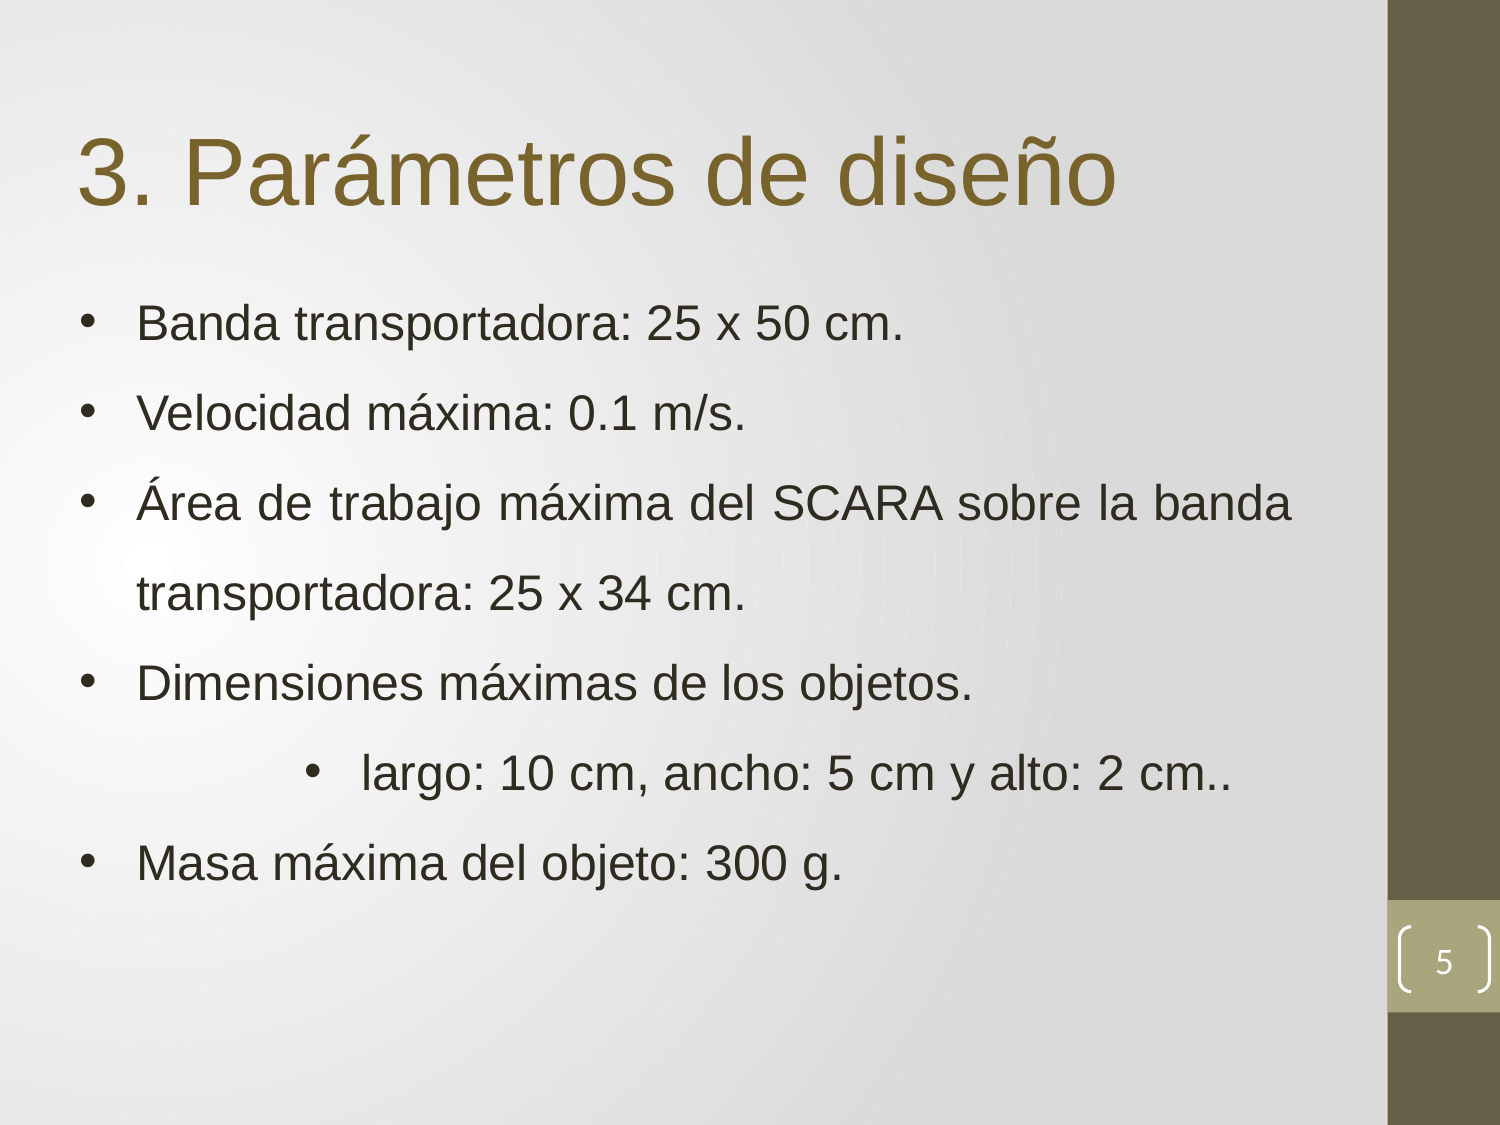

3. Parámetros de diseño
Banda transportadora: 25 x 50 cm.
Velocidad máxima: 0.1 m/s.
Área de trabajo máxima del SCARA sobre la banda transportadora: 25 x 34 cm.
Dimensiones máximas de los objetos.
largo: 10 cm, ancho: 5 cm y alto: 2 cm..
Masa máxima del objeto: 300 g.
5